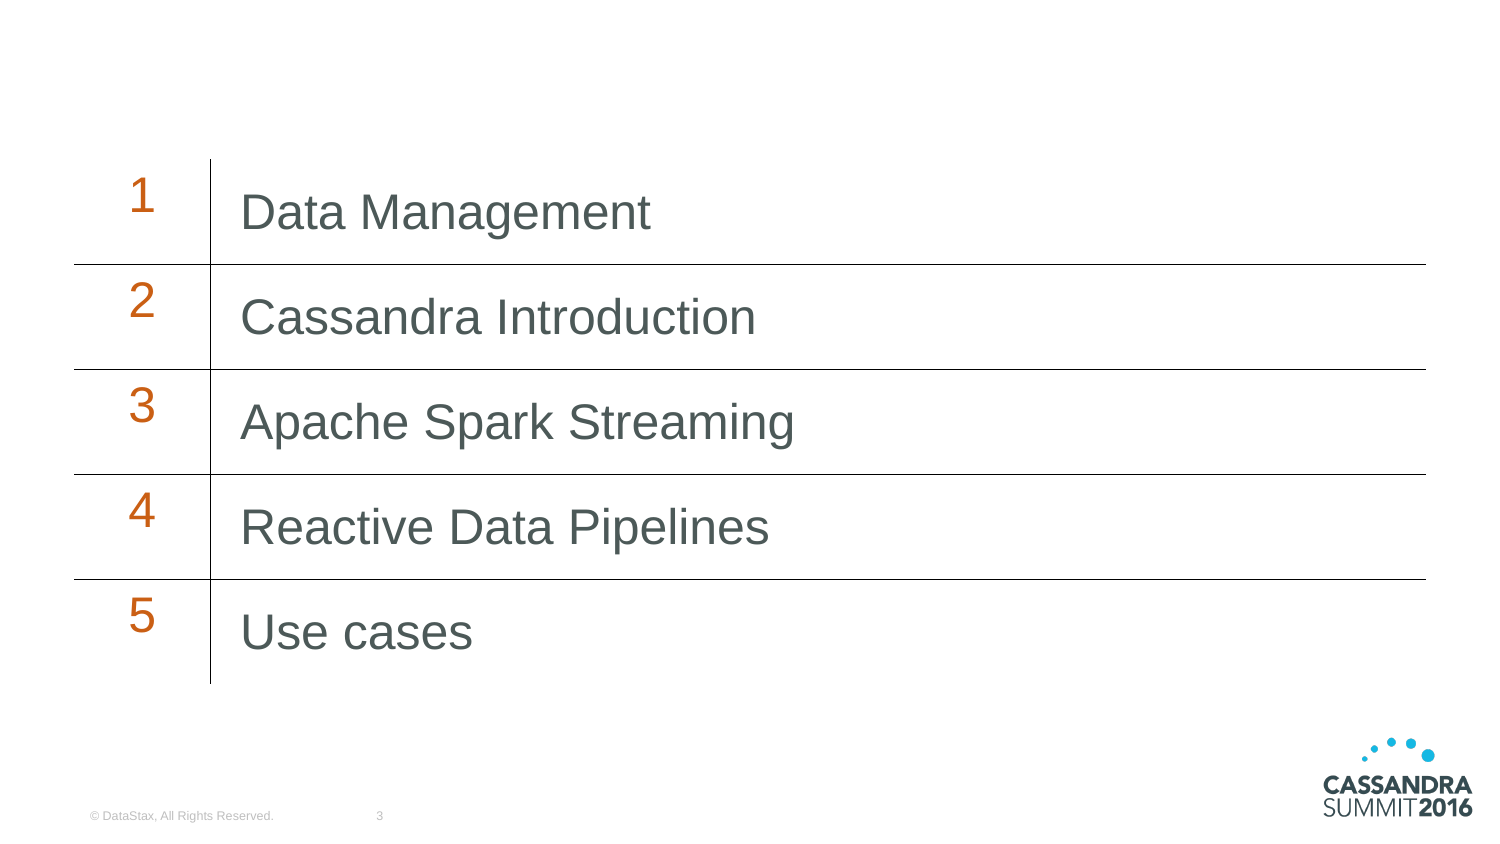

| 1 | Data Management |
| --- | --- |
| 2 | Cassandra Introduction |
| 3 | Apache Spark Streaming |
| 4 | Reactive Data Pipelines |
| 5 | Use cases |
© DataStax, All Rights Reserved.
3